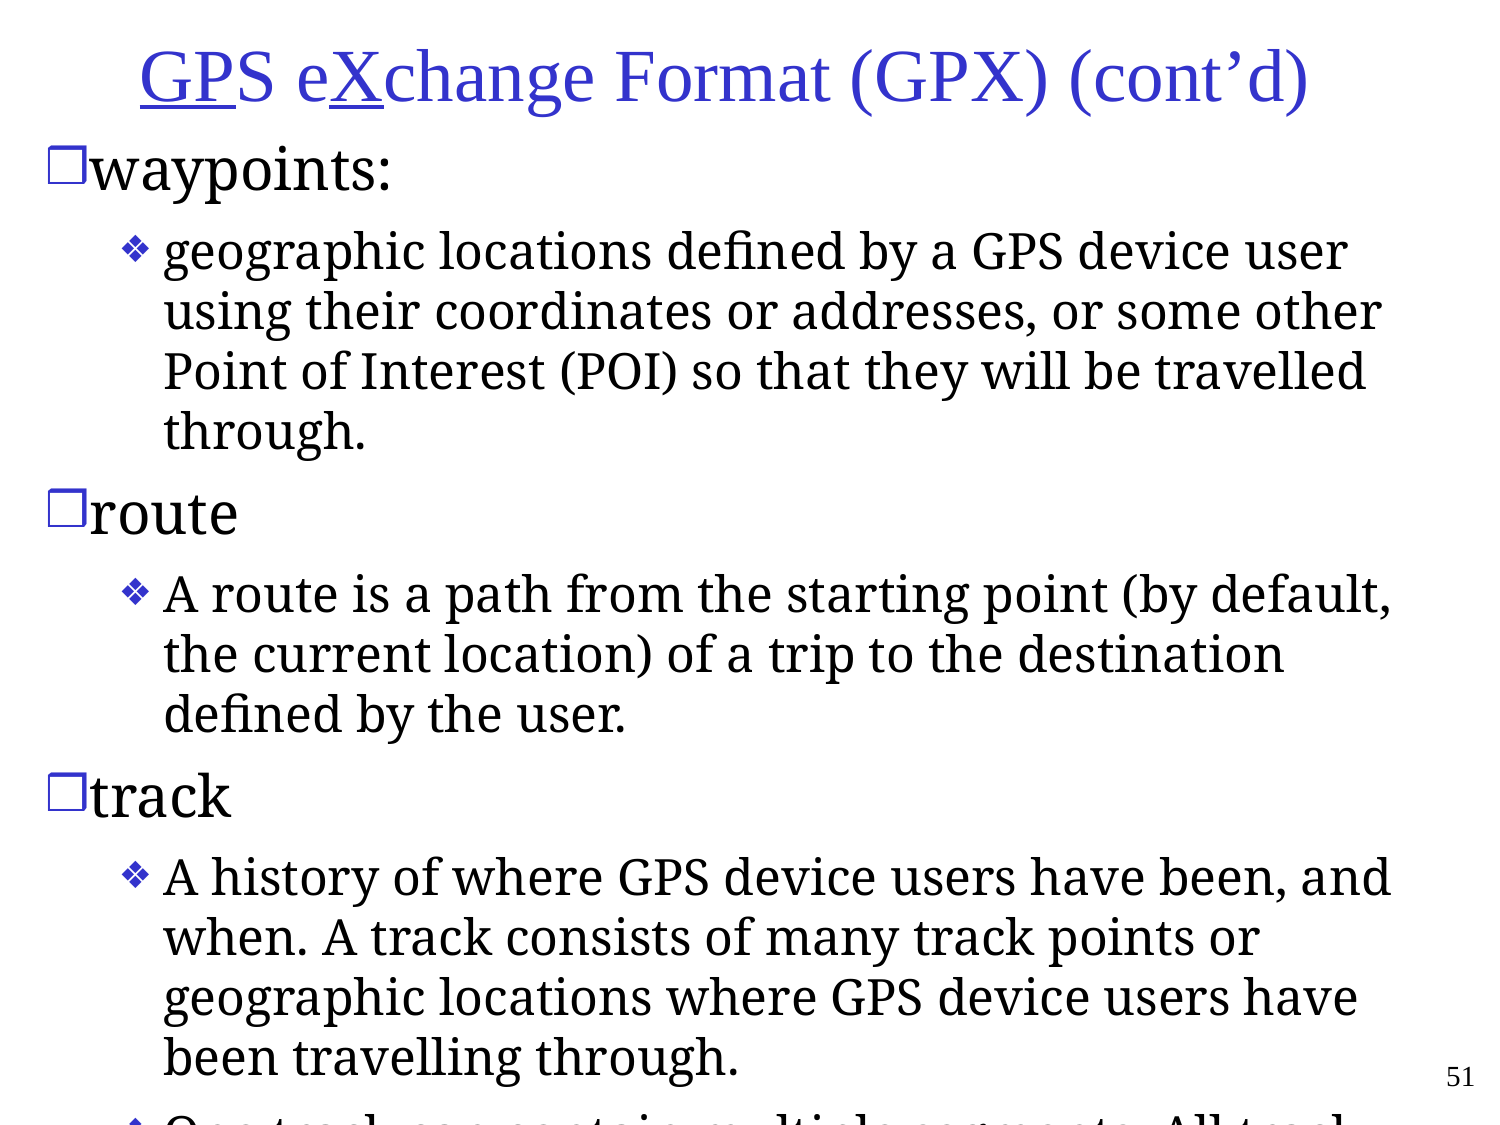

# GPS eXchange Format (GPX) (cont’d)
waypoints:
geographic locations defined by a GPS device user using their coordinates or addresses, or some other Point of Interest (POI) so that they will be travelled through.
route
A route is a path from the starting point (by default, the current location) of a trip to the destination defined by the user.
track
A history of where GPS device users have been, and when. A track consists of many track points or geographic locations where GPS device users have been travelling through.
One track can contain multiple segments. All track points inside a segment are drawn as one continuous line.
51